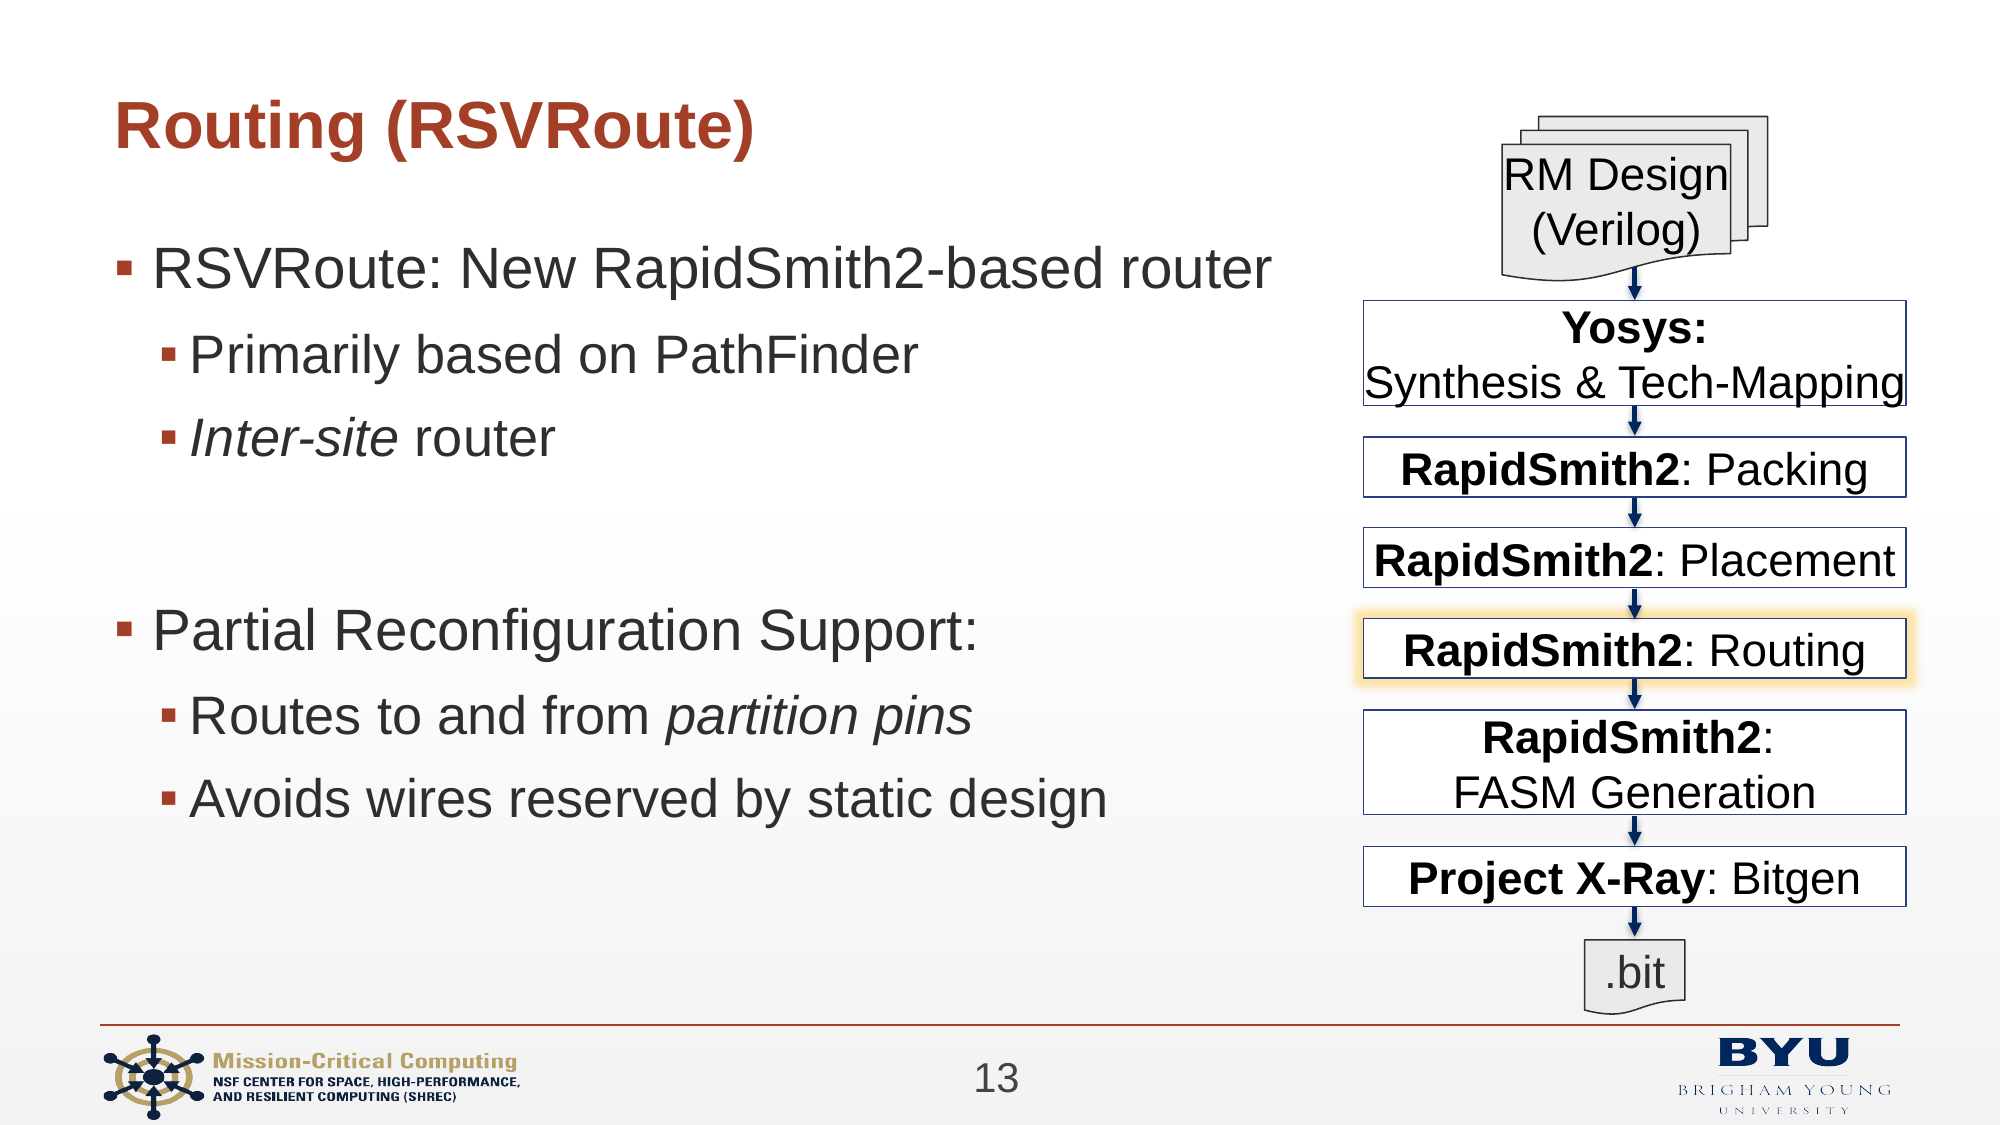

# Routing (RSVRoute)
RM Design
(Verilog)
Yosys:
Synthesis & Tech-Mapping
RapidSmith2: Packing
RapidSmith2: Placement
RapidSmith2: Routing
RapidSmith2:
FASM Generation
Project X-Ray: Bitgen
.bit
RSVRoute: New RapidSmith2-based router
Primarily based on PathFinder
Inter-site router

Partial Reconfiguration Support:
Routes to and from partition pins
Avoids wires reserved by static design

13